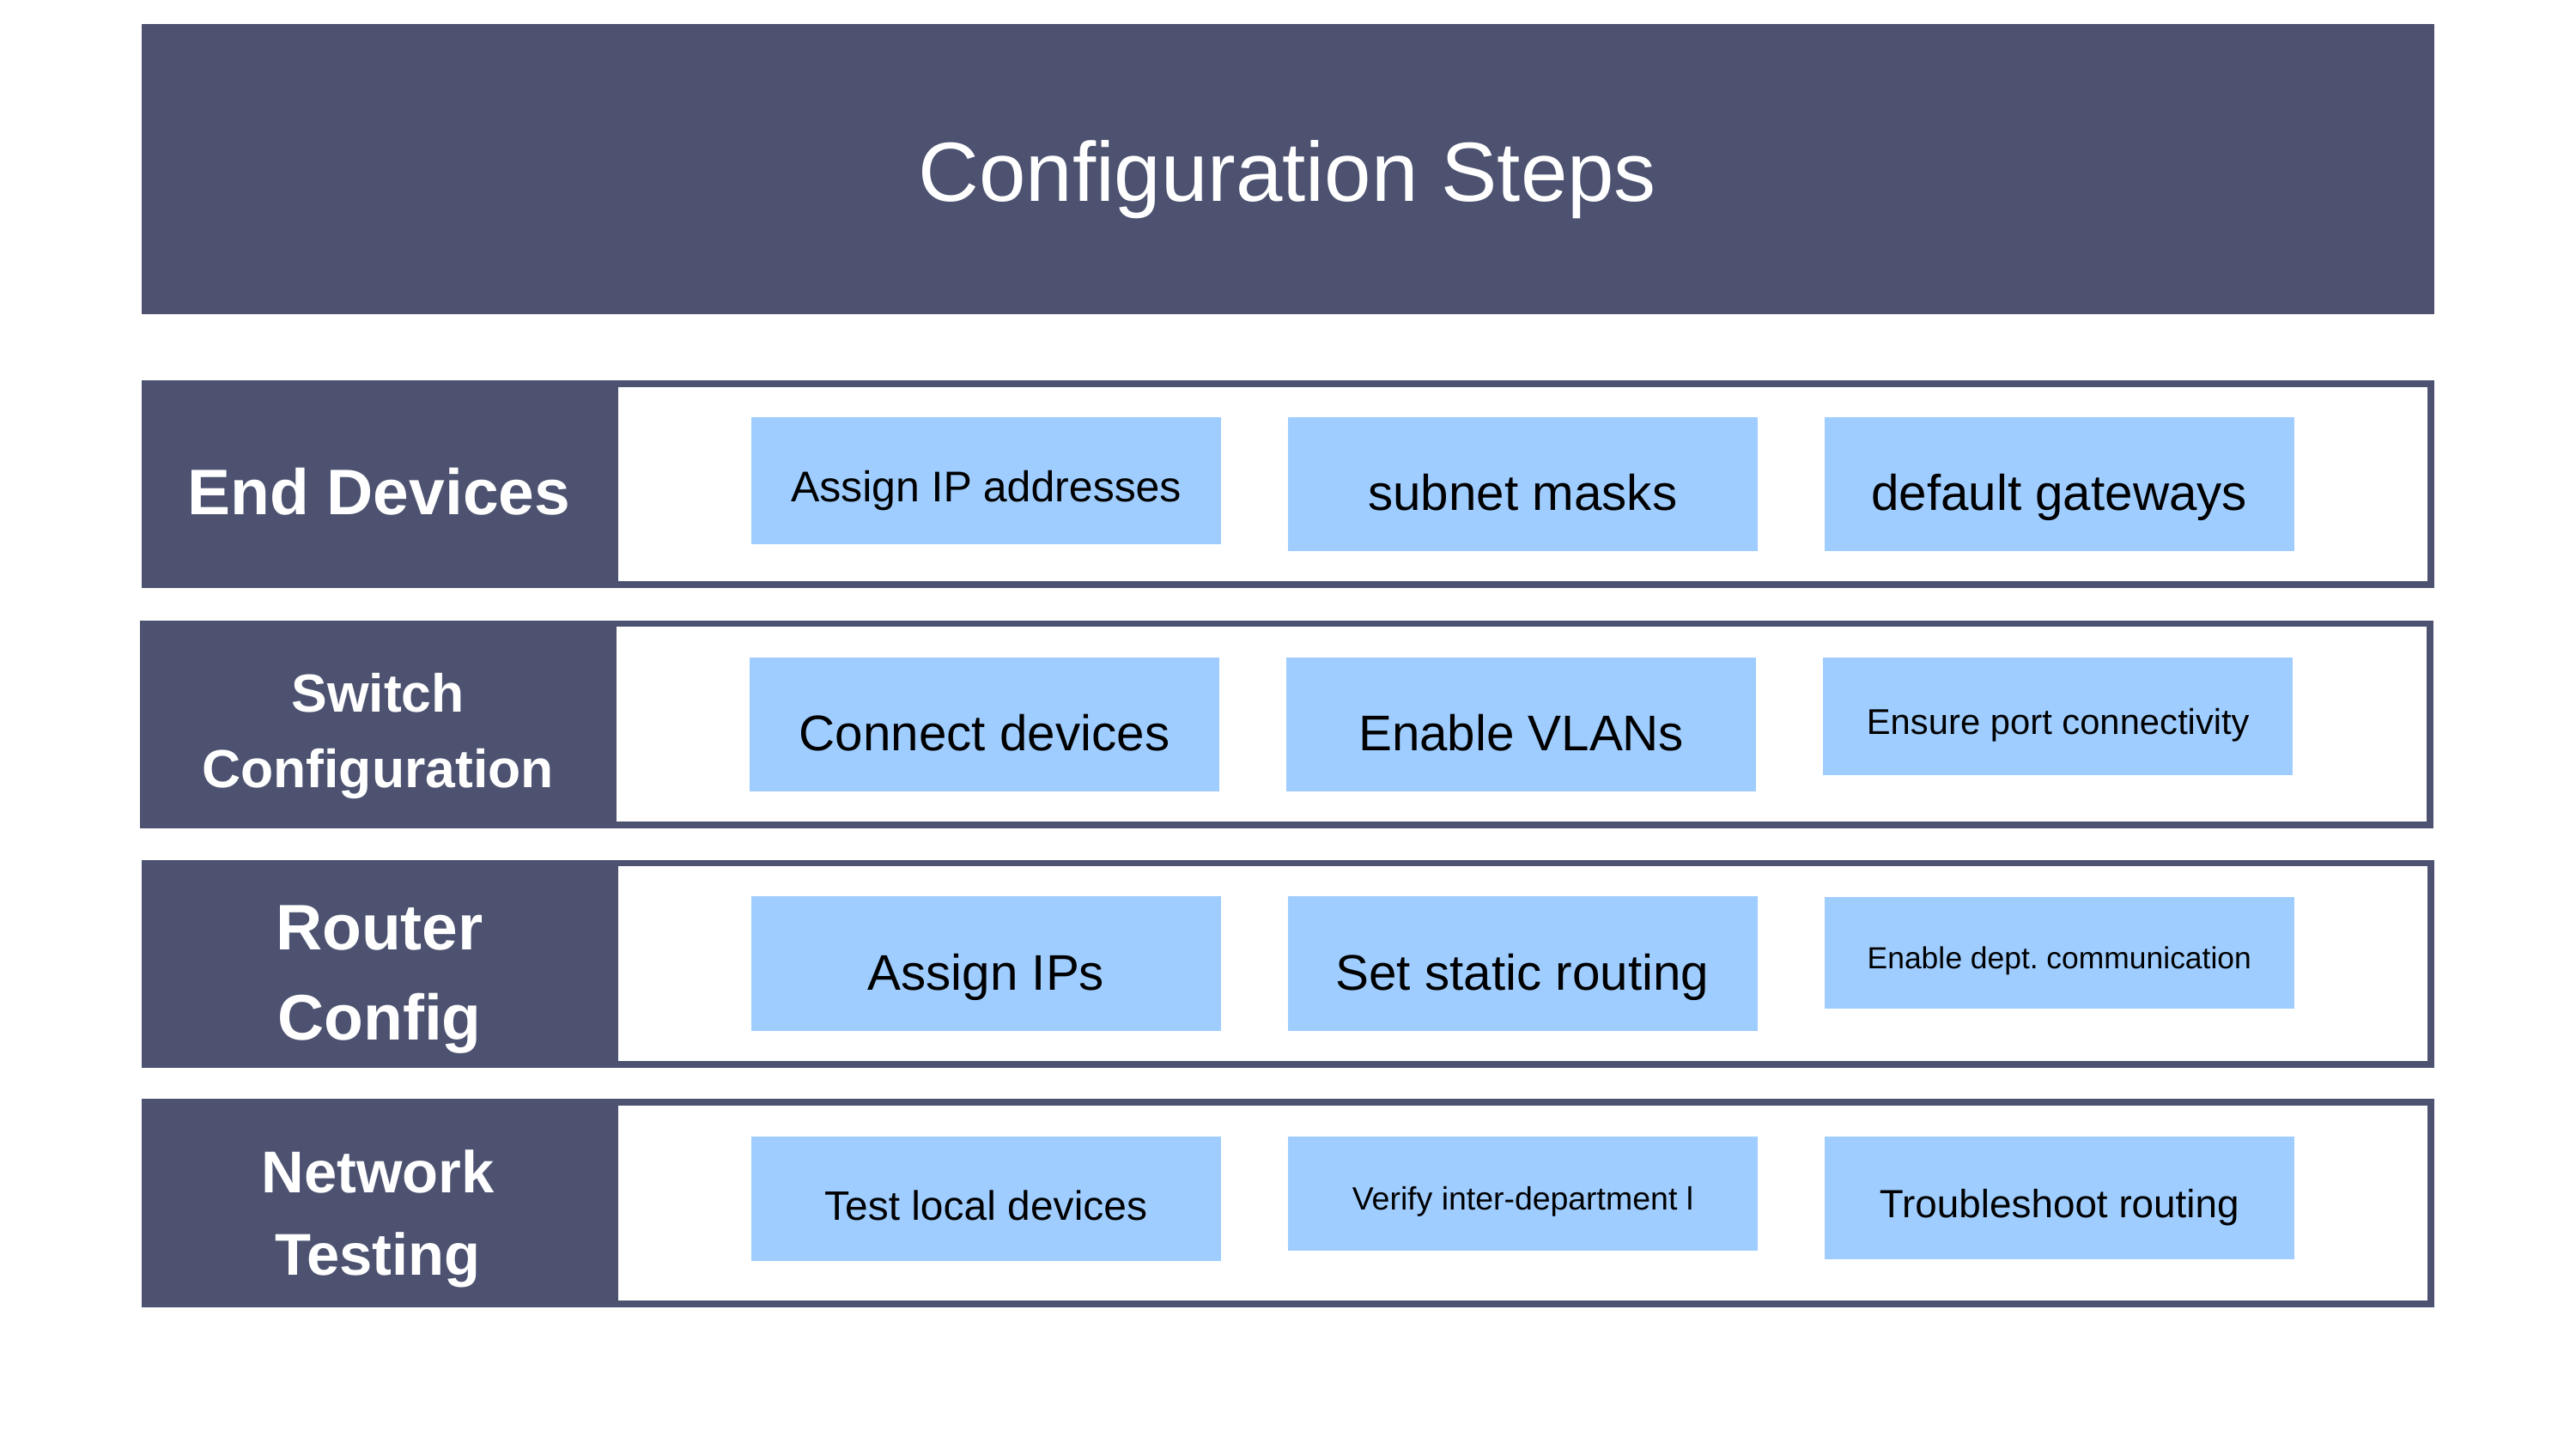

Configuration Steps

Assign IP addresses

subnet masks

default gateways
End Devices

Switch Configuration

Connect devices

Enable VLANs

Ensure port connectivity

Router Config

Assign IPs

Set static routing

Enable dept. communication

Network Testing

Test local devices

Verify inter-department l

Troubleshoot routing